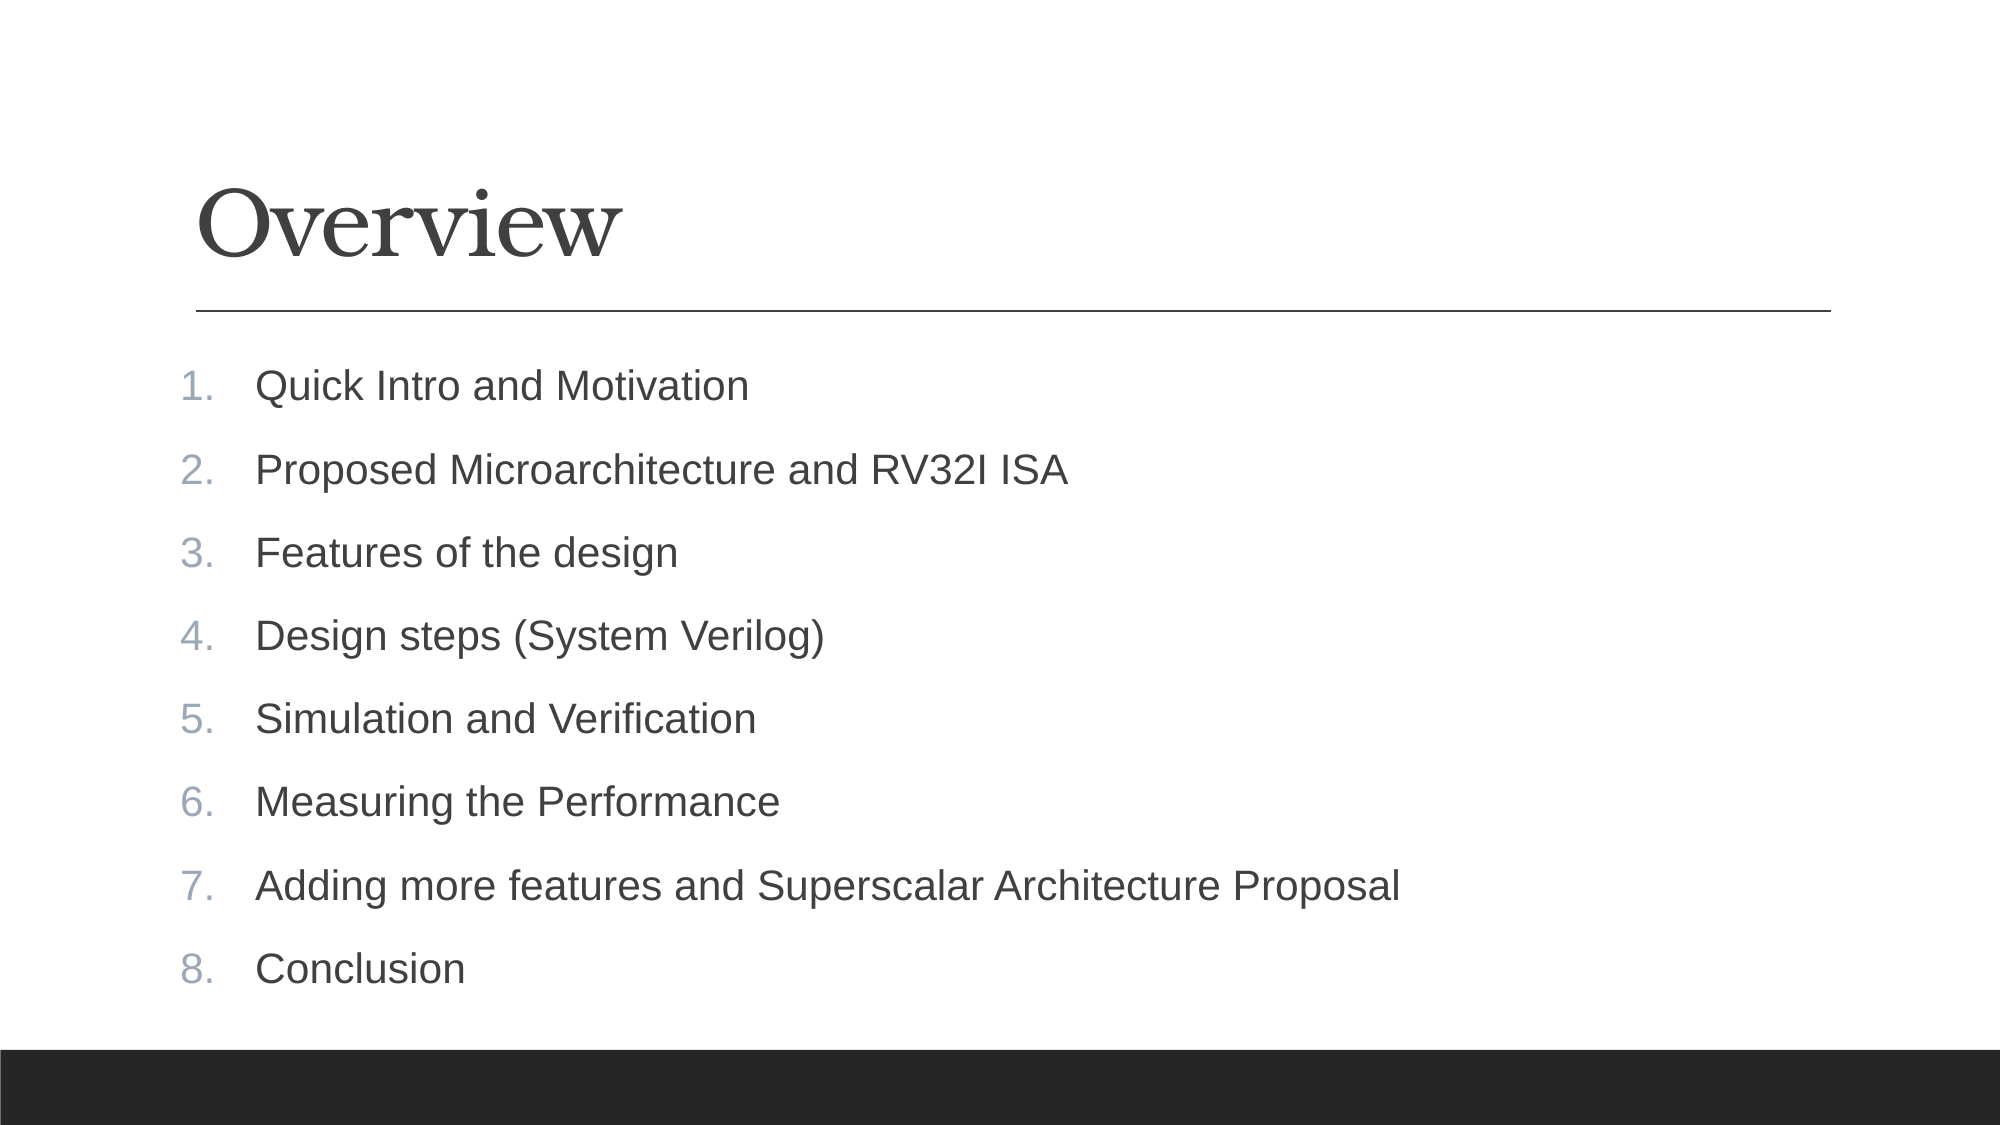

# Overview
Quick Intro and Motivation
Proposed Microarchitecture and RV32I ISA
Features of the design
Design steps (System Verilog)
Simulation and Verification
Measuring the Performance
Adding more features and Superscalar Architecture Proposal
Conclusion